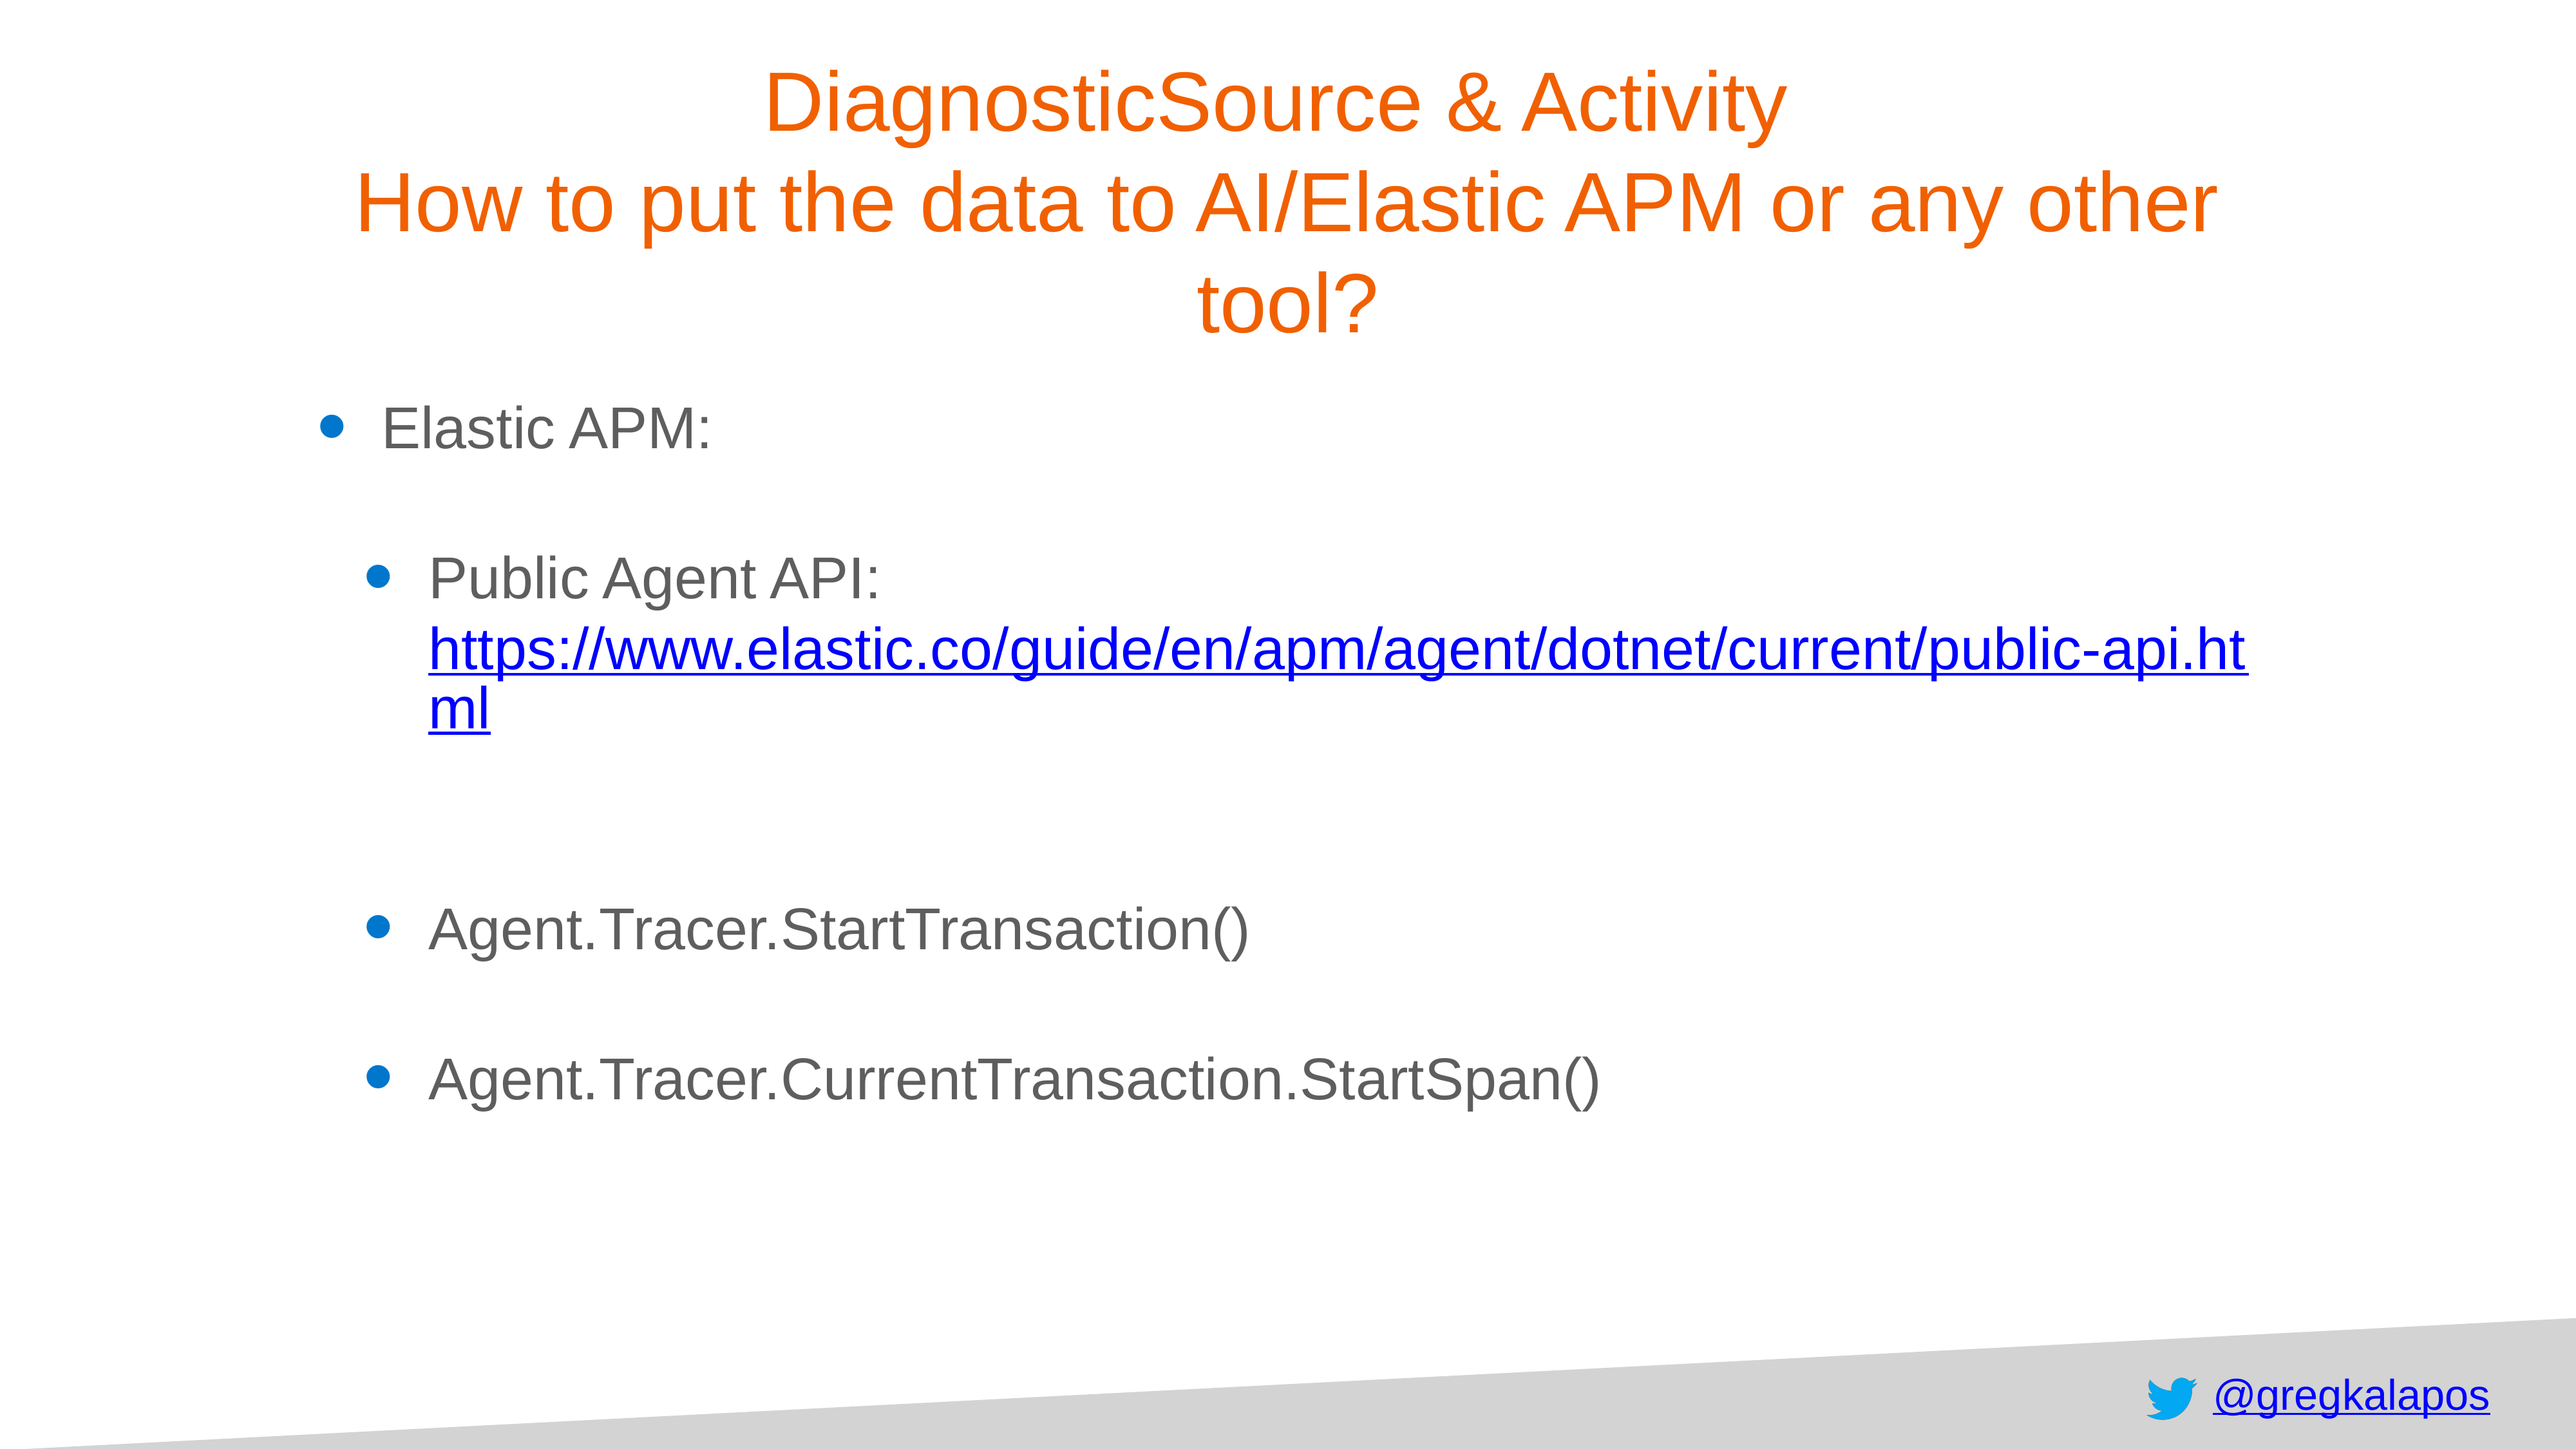

# DiagnosticSource & Activity How to put the data to AI/Elastic APM or any other tool?
Elastic APM:
Public Agent API: https://www.elastic.co/guide/en/apm/agent/dotnet/current/public-api.html
Agent.Tracer.StartTransaction()
Agent.Tracer.CurrentTransaction.StartSpan()